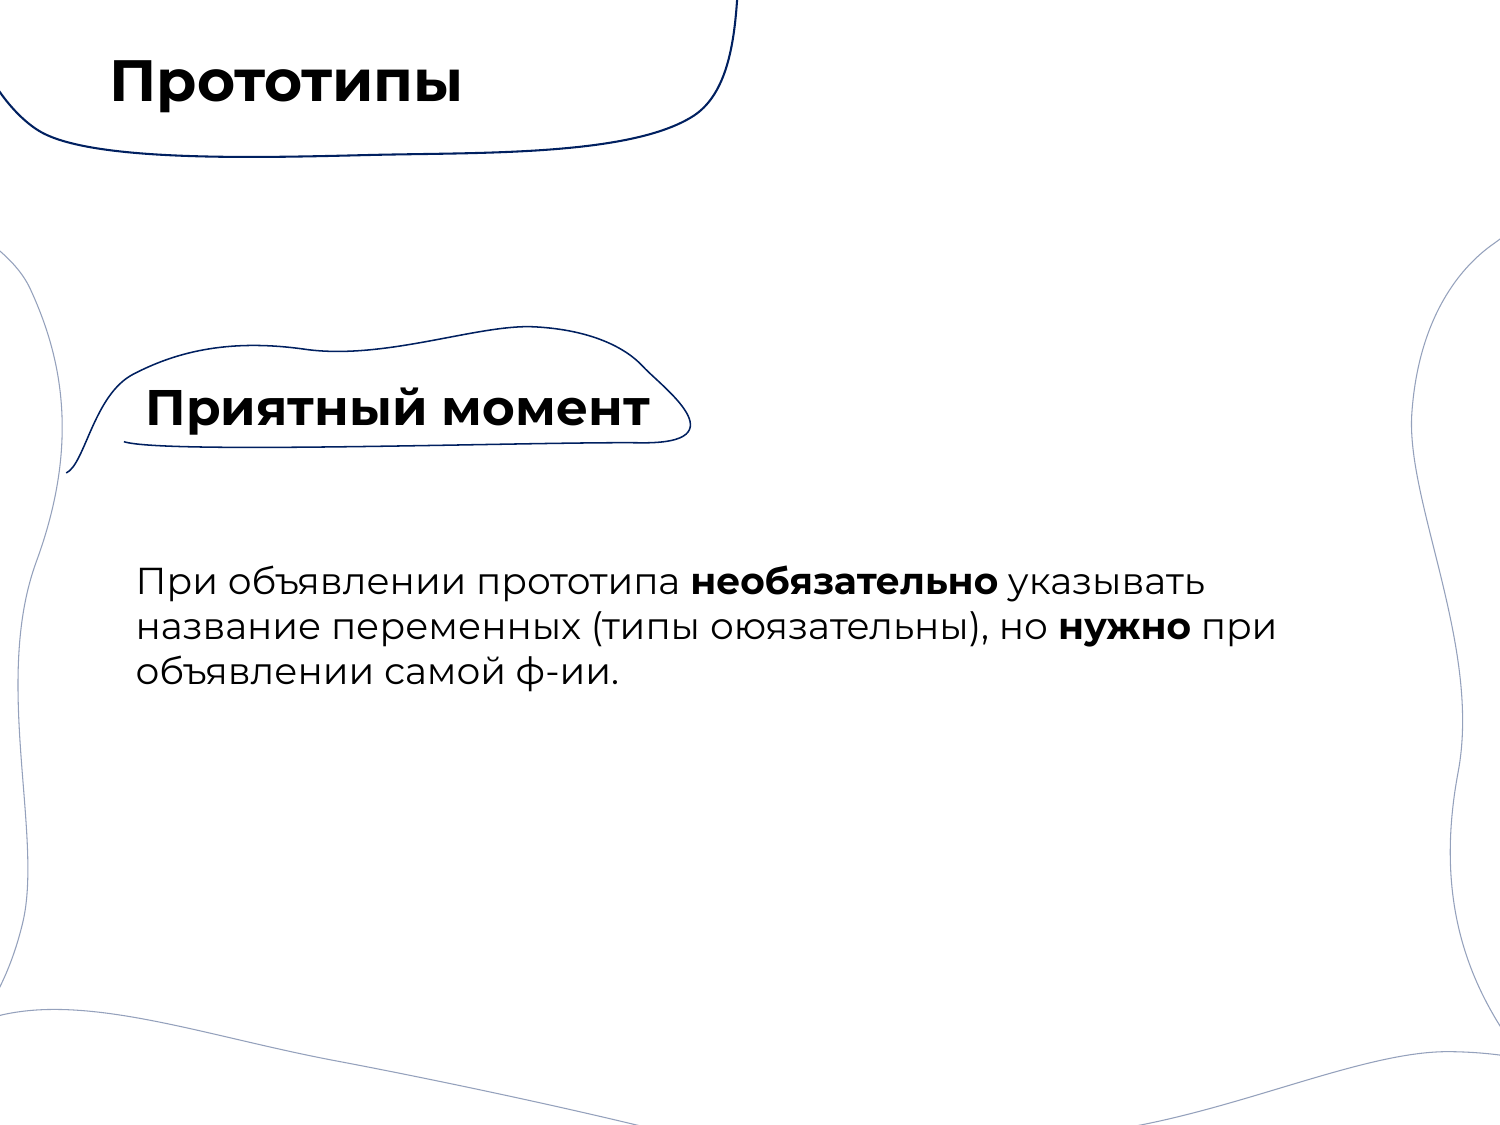

# Прототипы

Приятный момент

При объявлении прототипа необязательно указывать название переменных (типы оюязательны), но нужно при объявлении самой ф-ии.